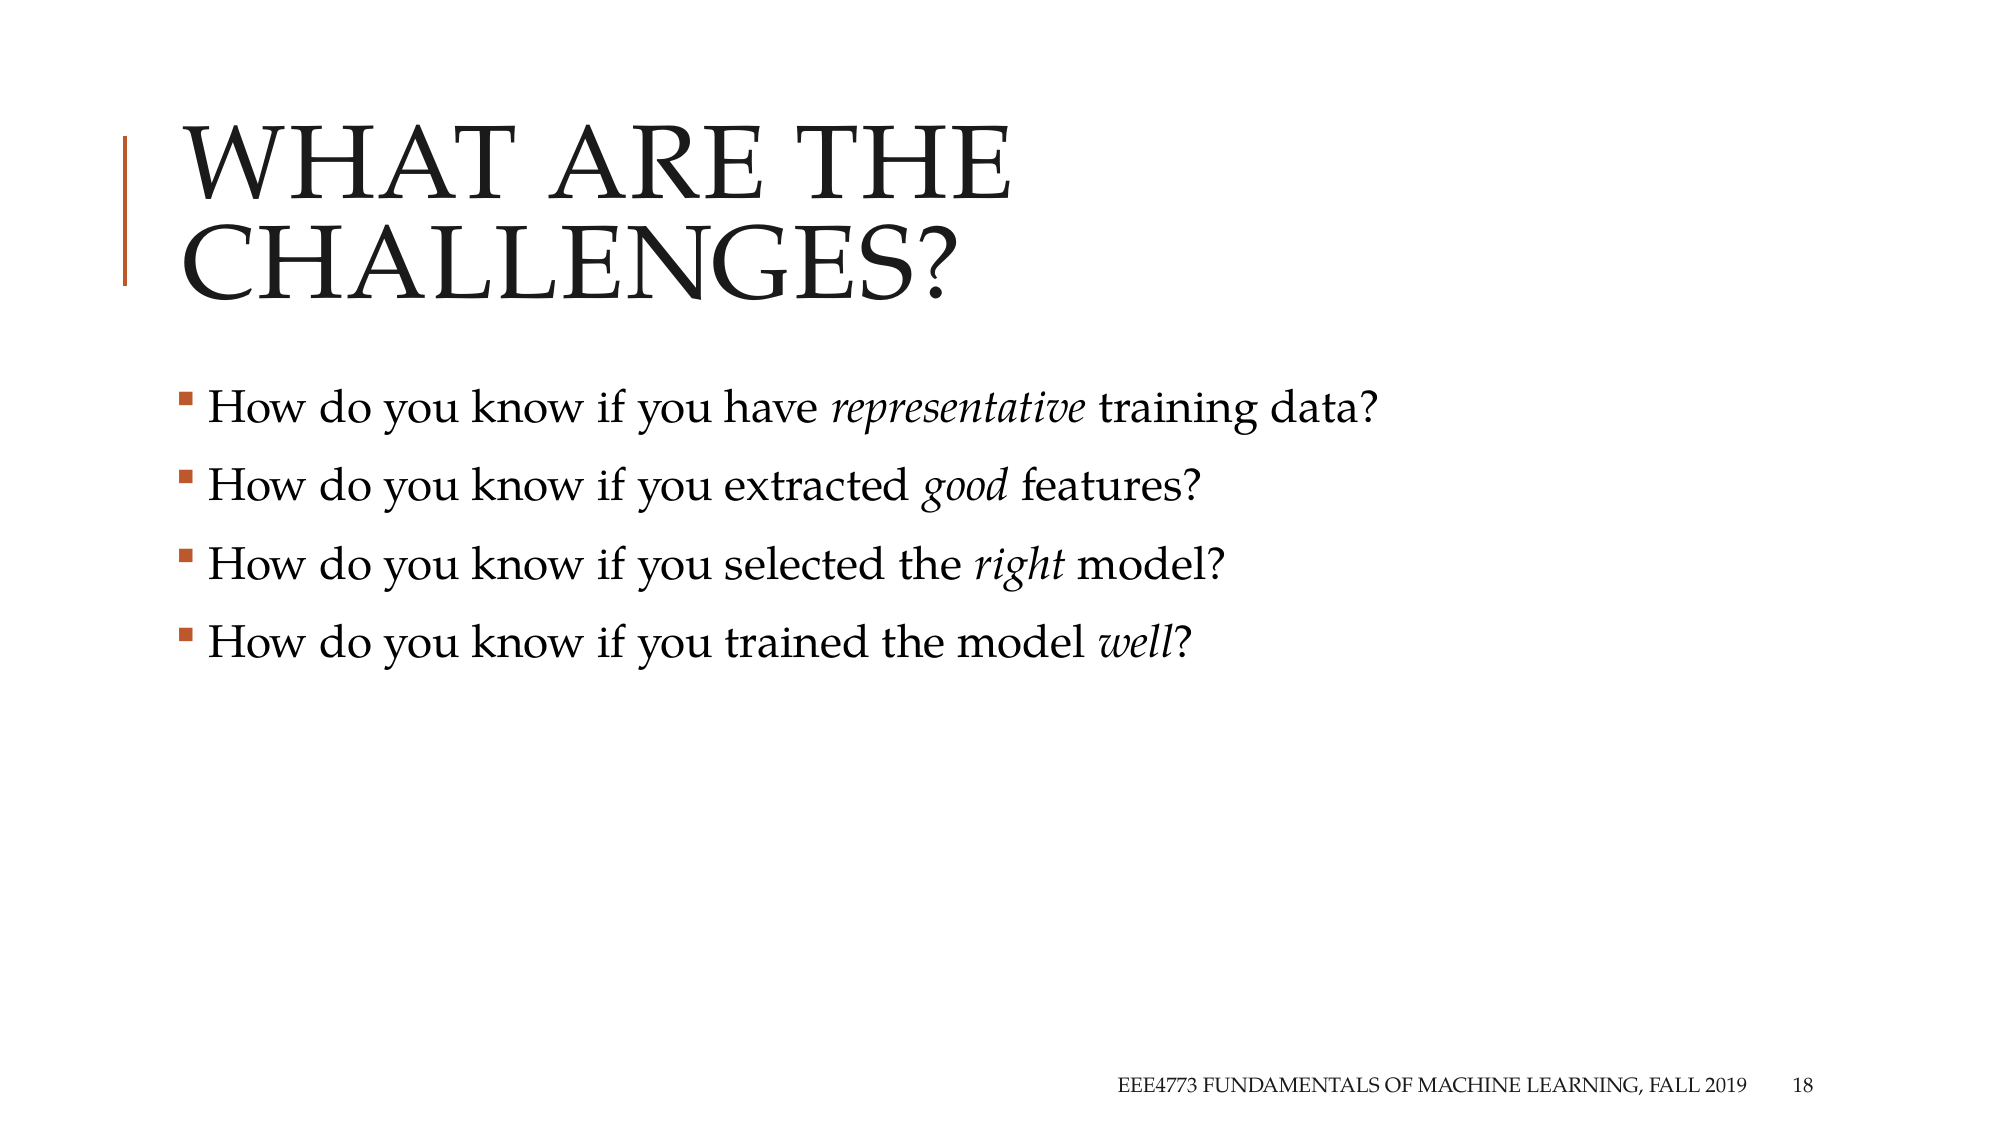

# What are the challenges?
 How do you know if you have representative training data?
 How do you know if you extracted good features?
 How do you know if you selected the right model?
 How do you know if you trained the model well?
EEE4773 Fundamentals of Machine Learning, Fall 2019
18